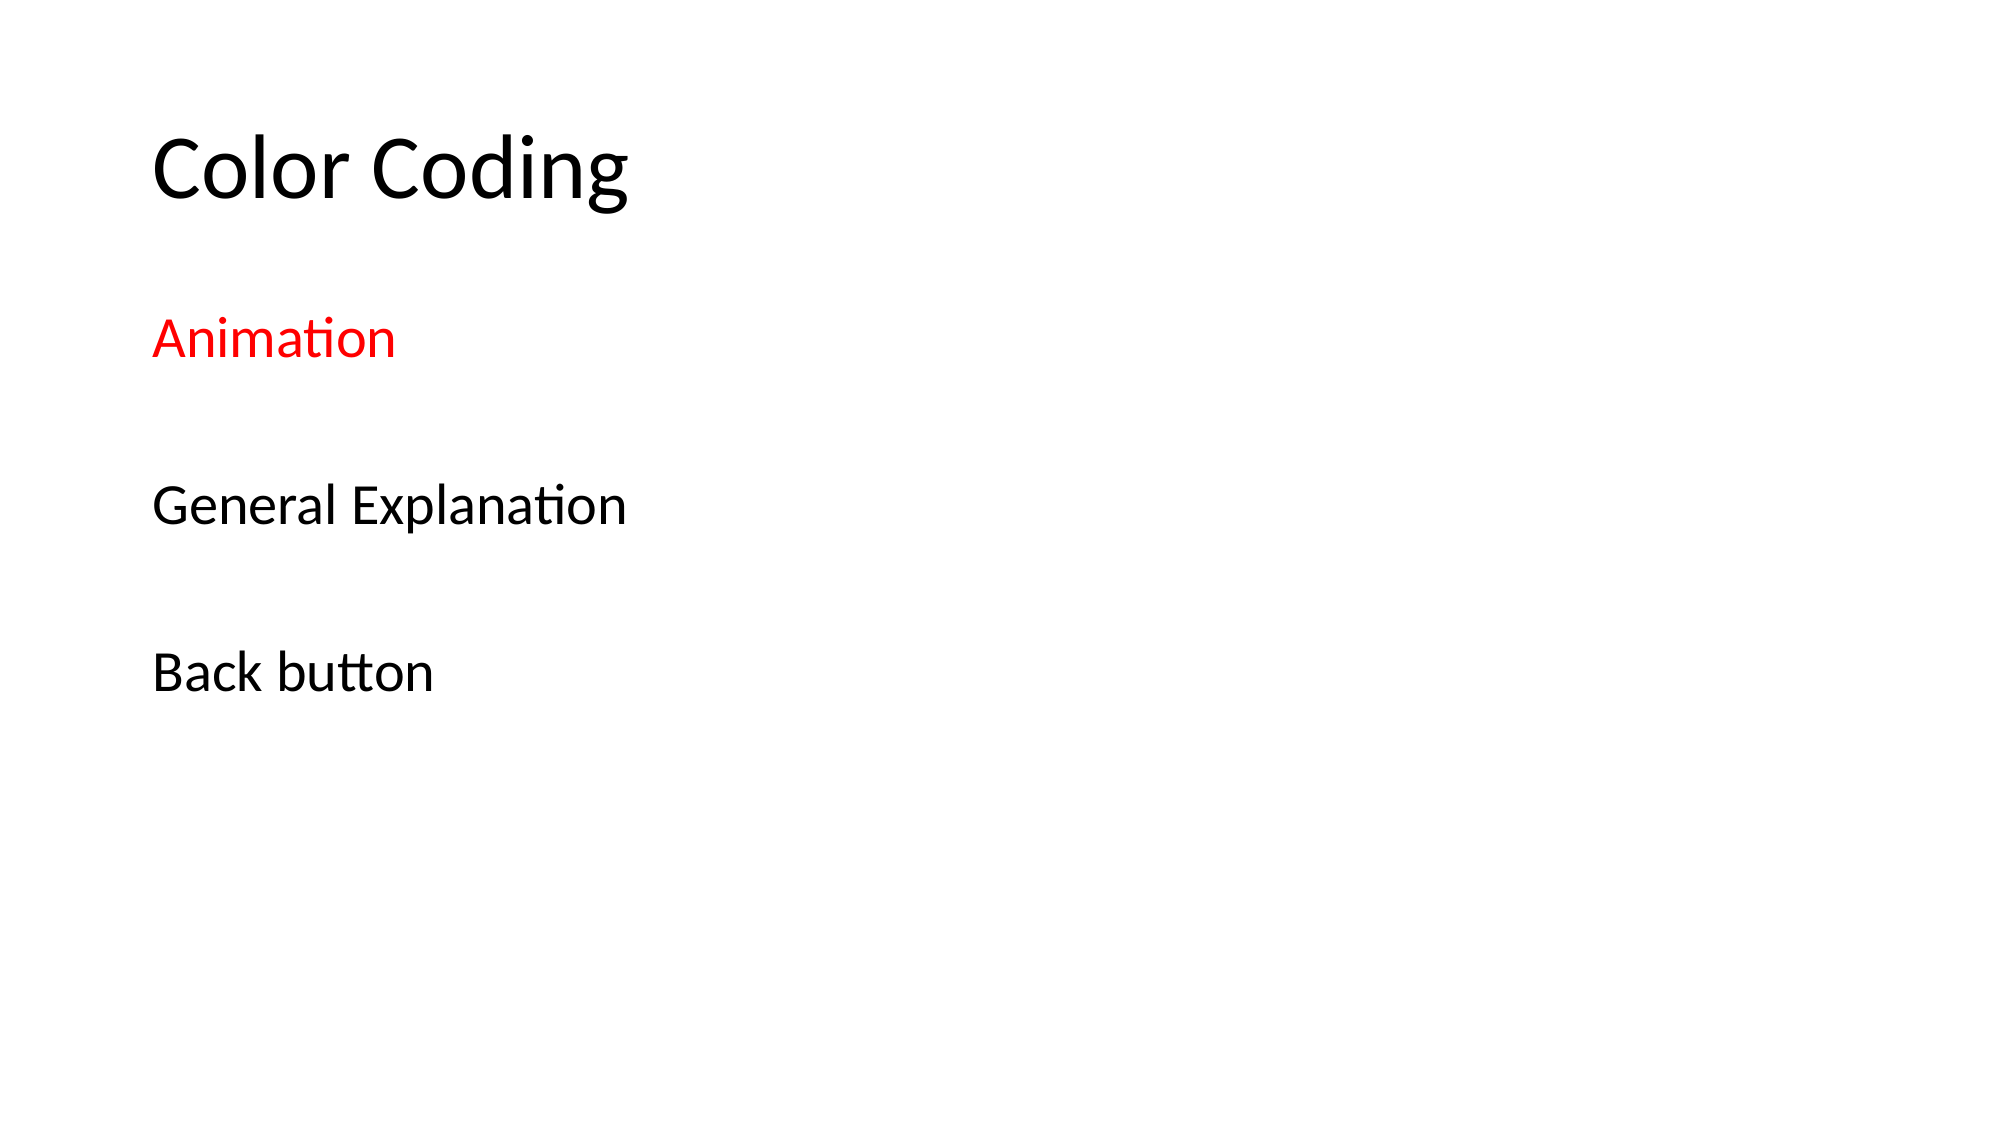

# Color Coding
Animation

General Explanation

Back button